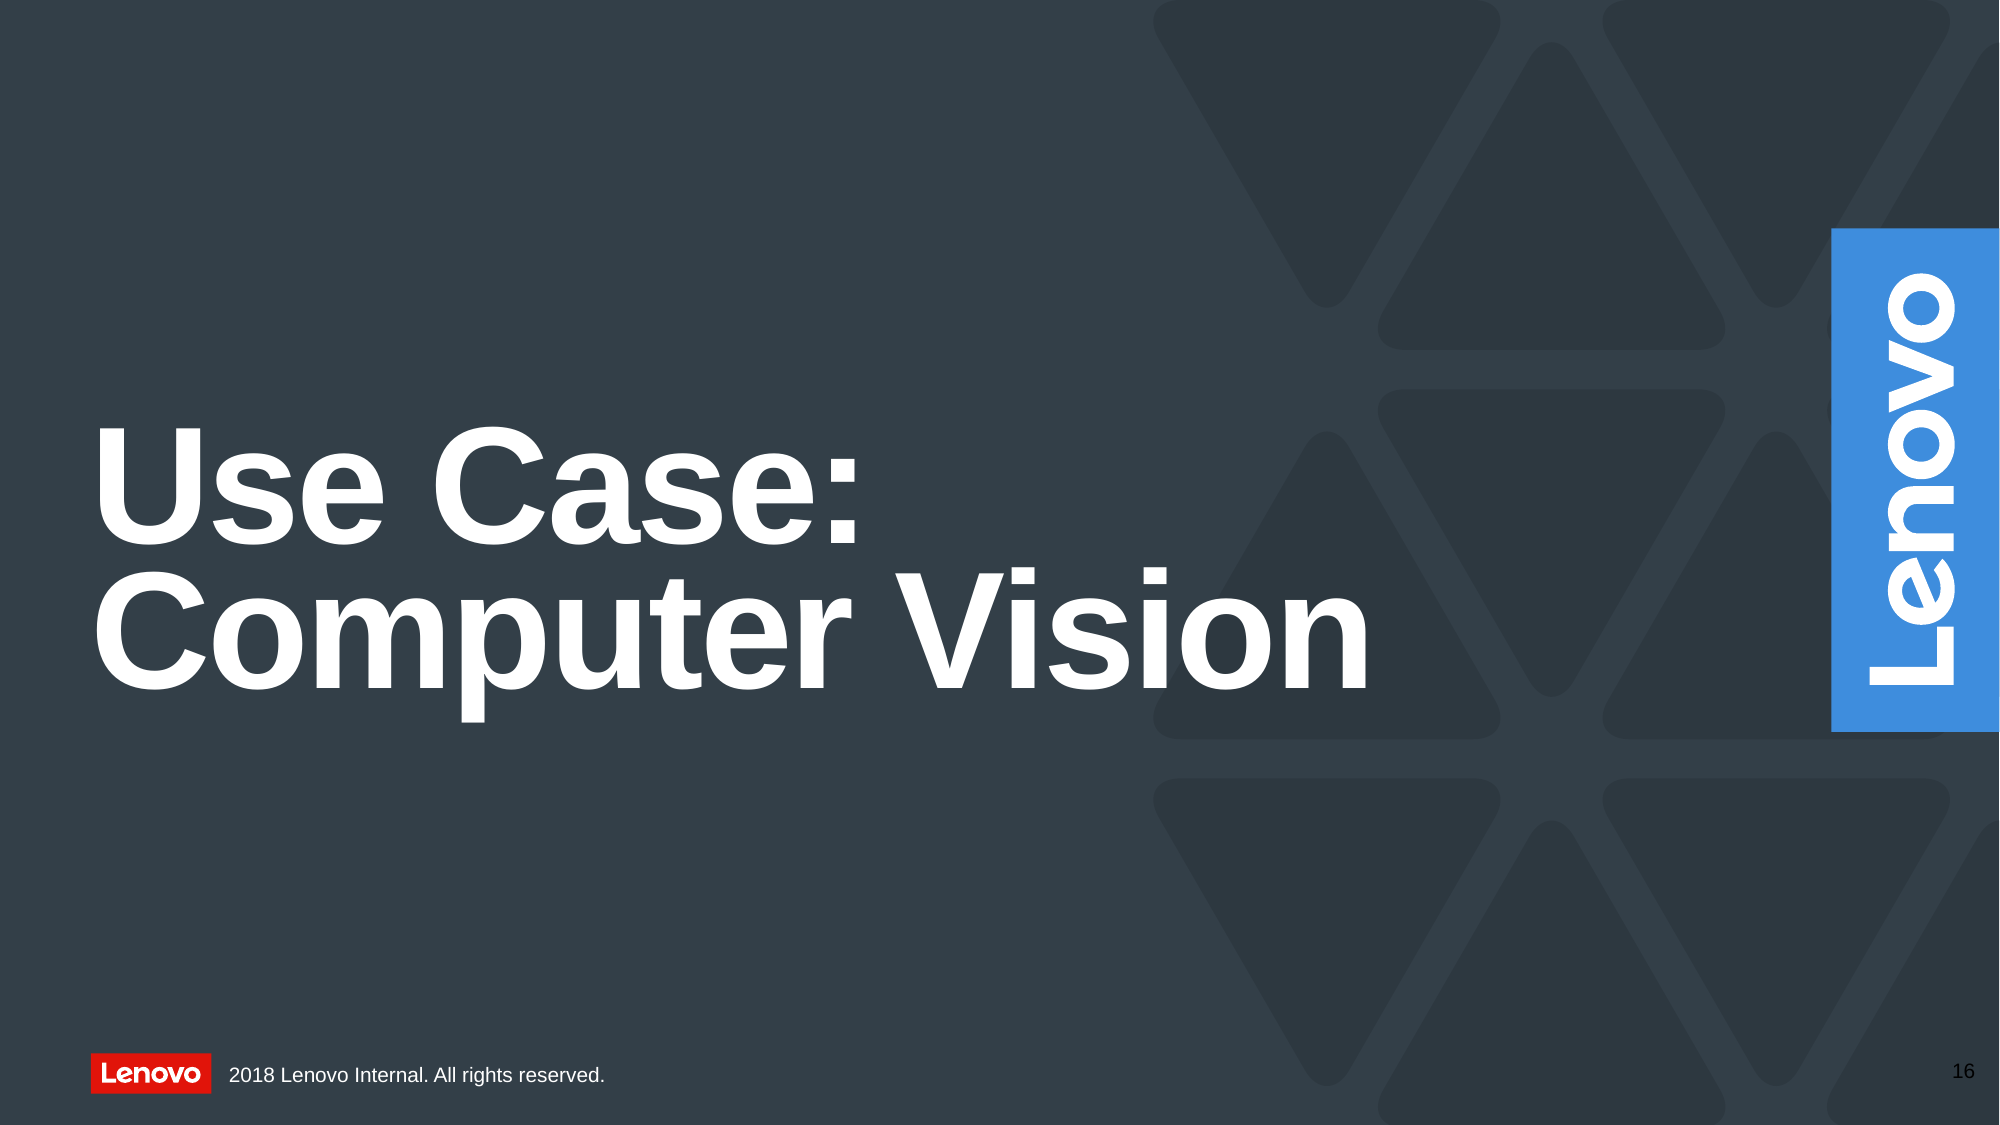

# Use Case: Computer Vision

16
2018 Lenovo Internal. All rights reserved.